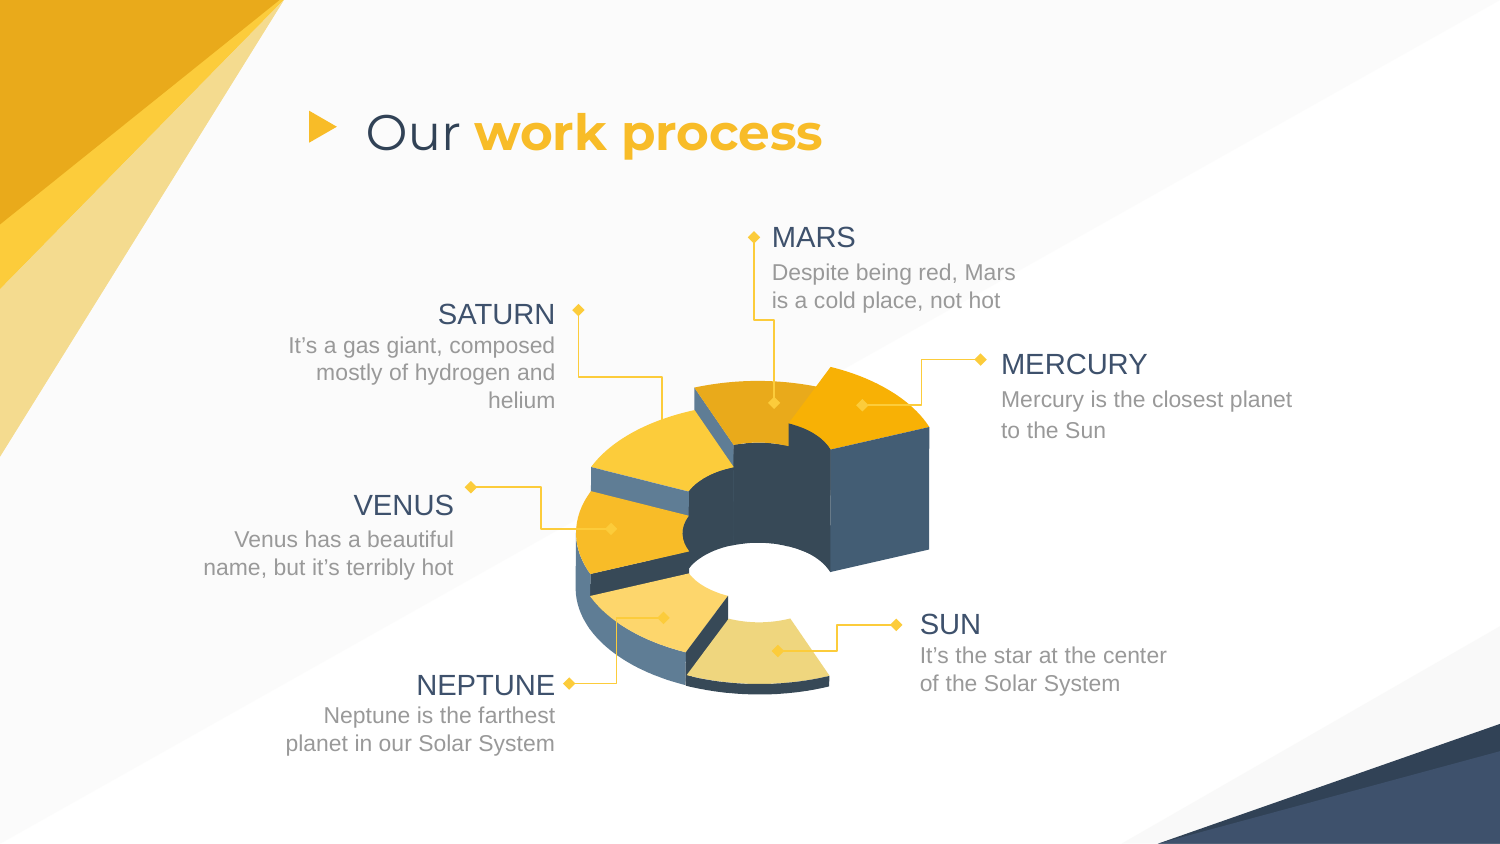

# Our work process
MARS
Despite being red, Mars is a cold place, not hot
SATURN
It’s a gas giant, composed mostly of hydrogen and helium
MERCURY
Mercury is the closest planet to the Sun

VENUS
Venus has a beautiful name, but it’s terribly hot
SUN
It’s the star at the center of the Solar System
NEPTUNE
Neptune is the farthest planet in our Solar System
11